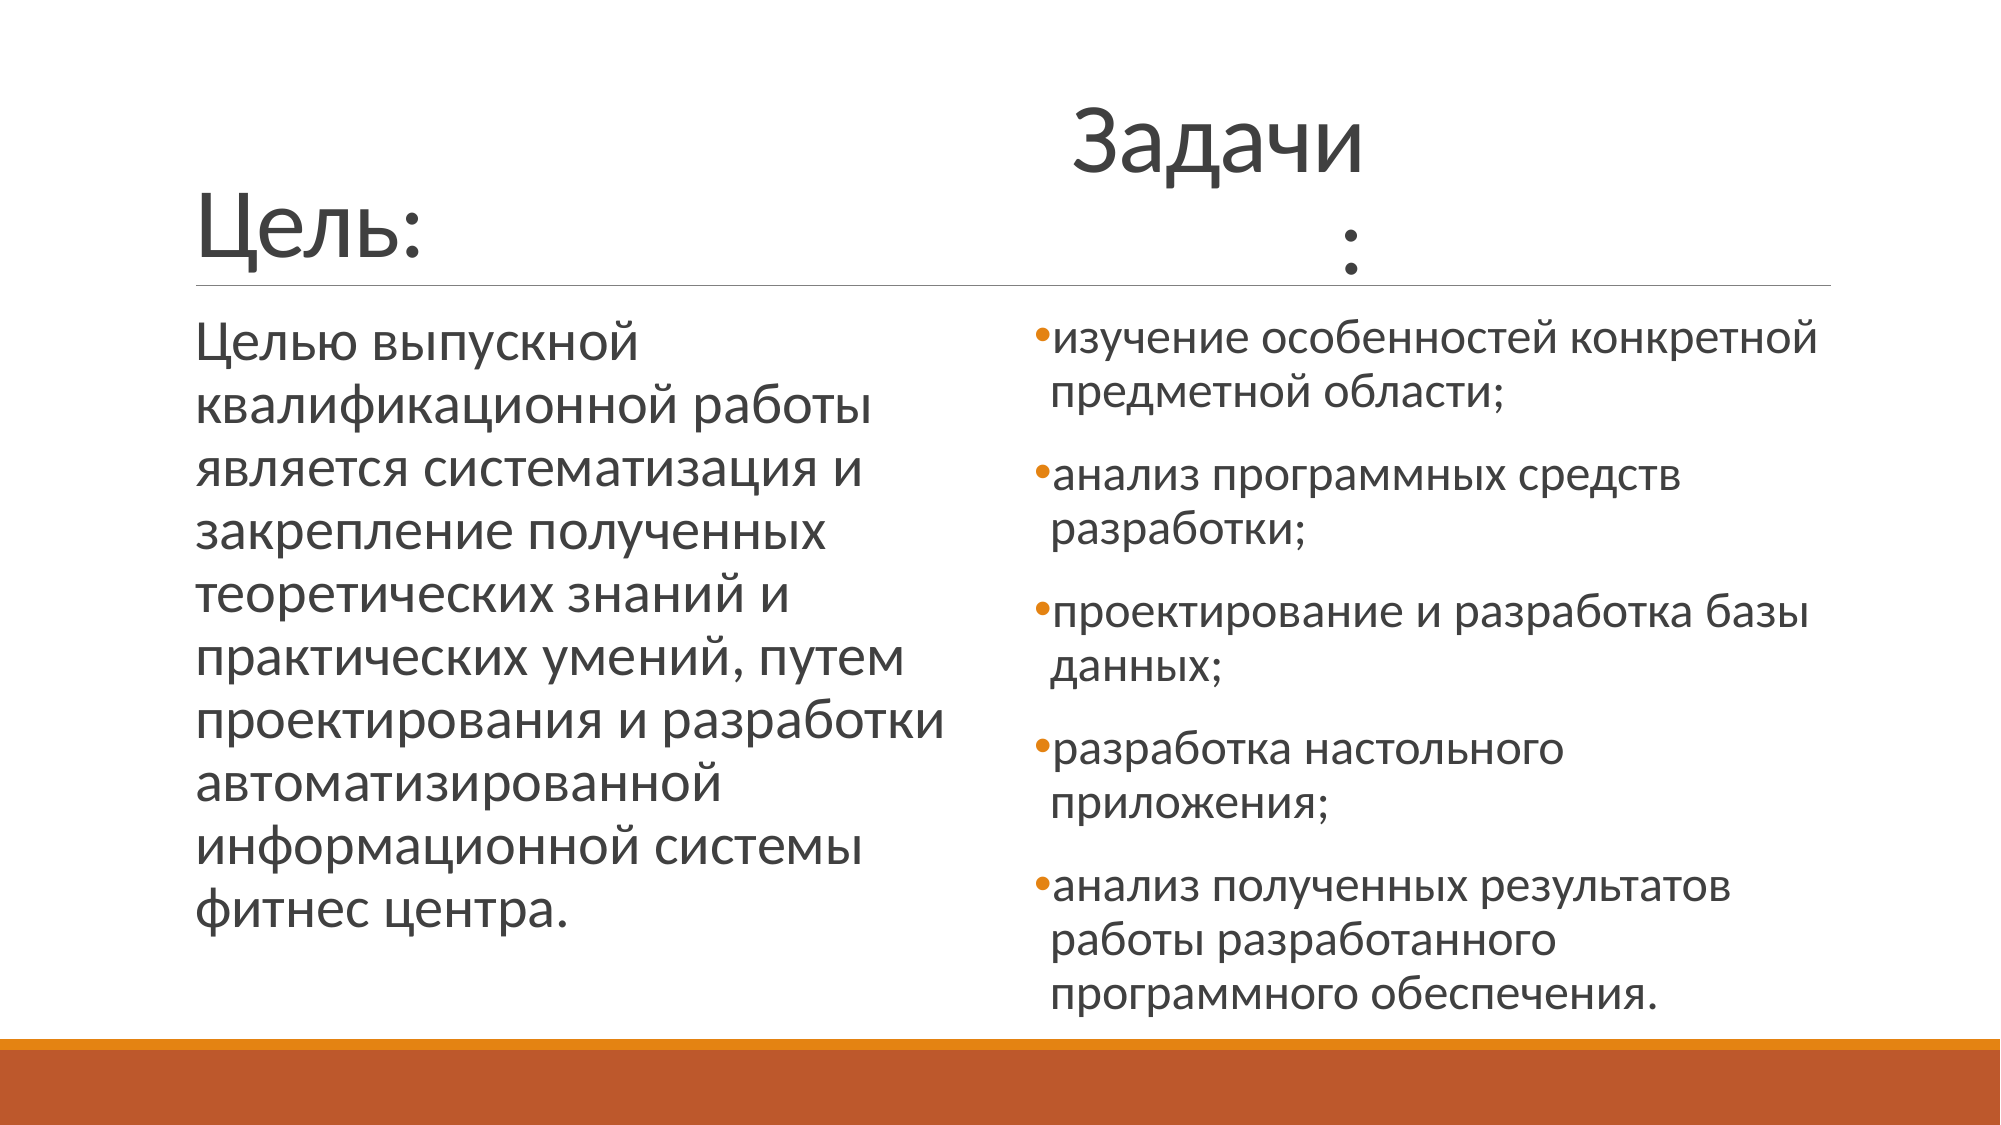

# Цель:
Задачи:
Целью выпускной квалификационной работы является систематизация и закрепление полученных теоретических знаний и практических умений, путем проектирования и разработки автоматизированной информационной системы фитнес центра.
изучение особенностей конкретной предметной области;
анализ программных средств разработки;
проектирование и разработка базы данных;
разработка настольного приложения;
анализ полученных результатов работы разработанного программного обеспечения.